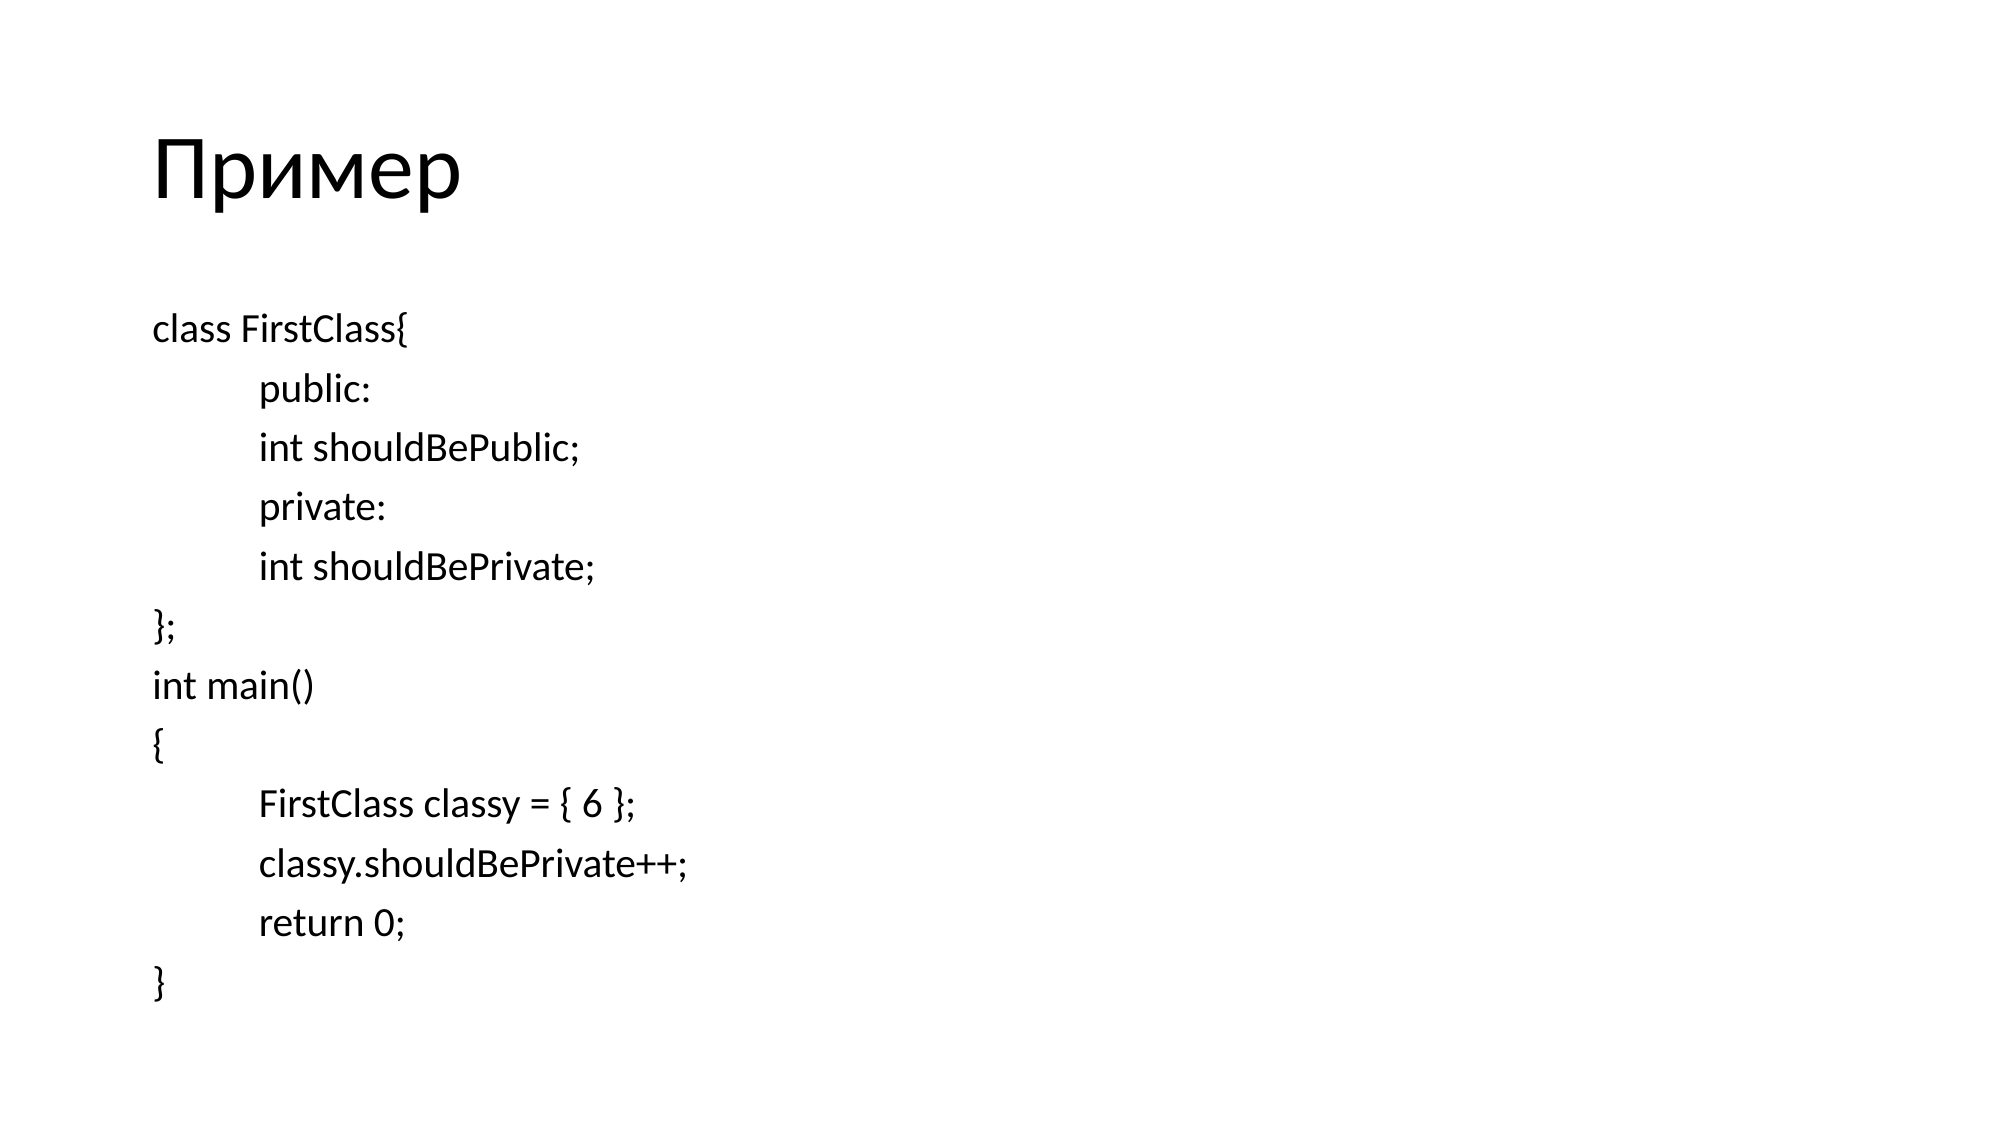

# Пример
class FirstClass{
	public:
	int shouldBePublic;
	private:
	int shouldBePrivate;
};
int main()
{
	FirstClass classy = { 6 };
	classy.shouldBePrivate++;
	return 0;
}